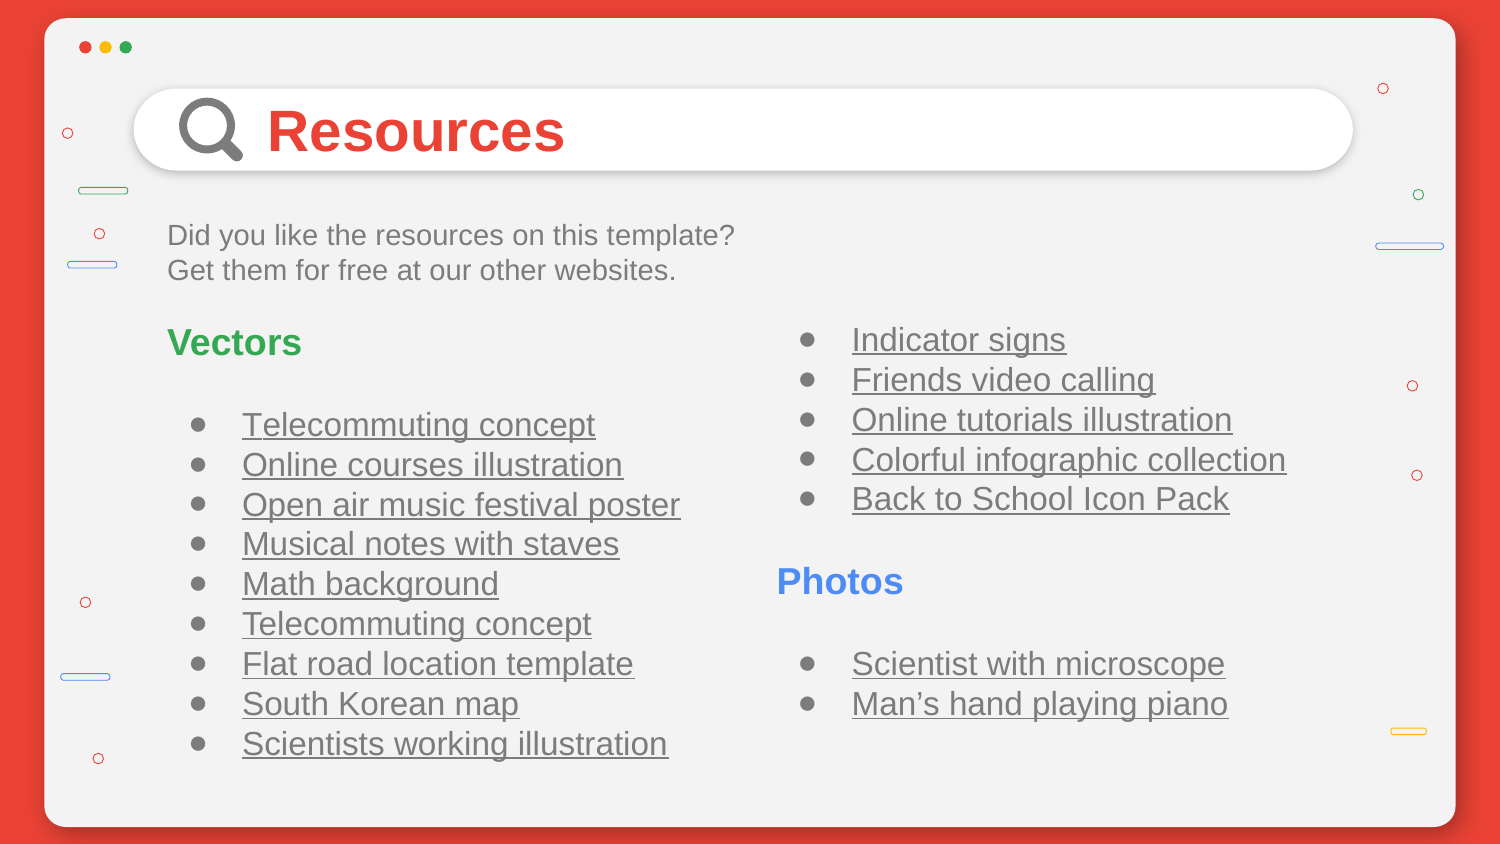

# Resources
Did you like the resources on this template? Get them for free at our other websites.
Vectors

Telecommuting concept
Online courses illustration
Open air music festival poster
Musical notes with staves
Math background
Telecommuting concept
Flat road location template
South Korean map
Scientists working illustration
Indicator signs
Friends video calling
Online tutorials illustration
Colorful infographic collection
Back to School Icon Pack

Photos

Scientist with microscope
Man’s hand playing piano